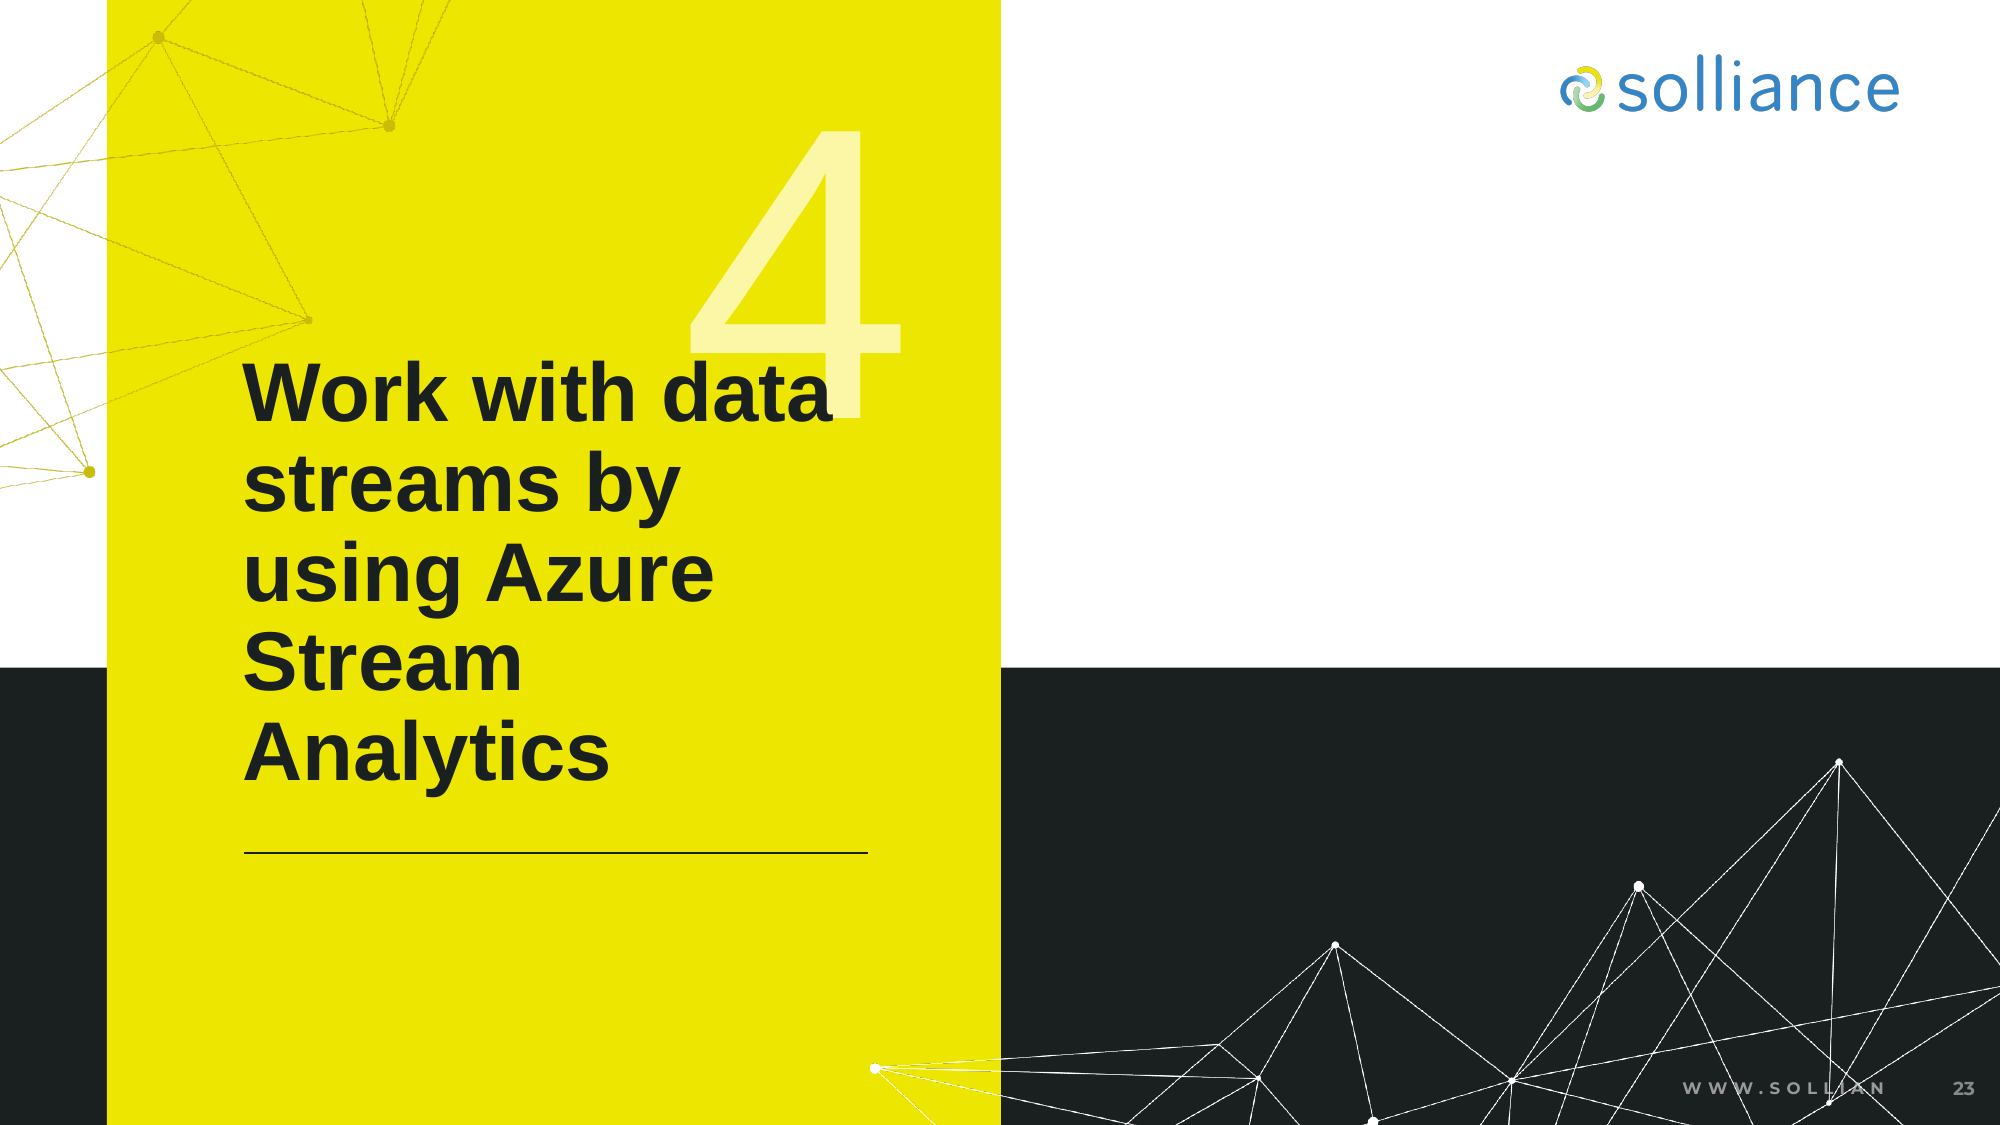

4
# Work with data streams by using Azure Stream Analytics

WWW.SOLLIANCE.NET
23